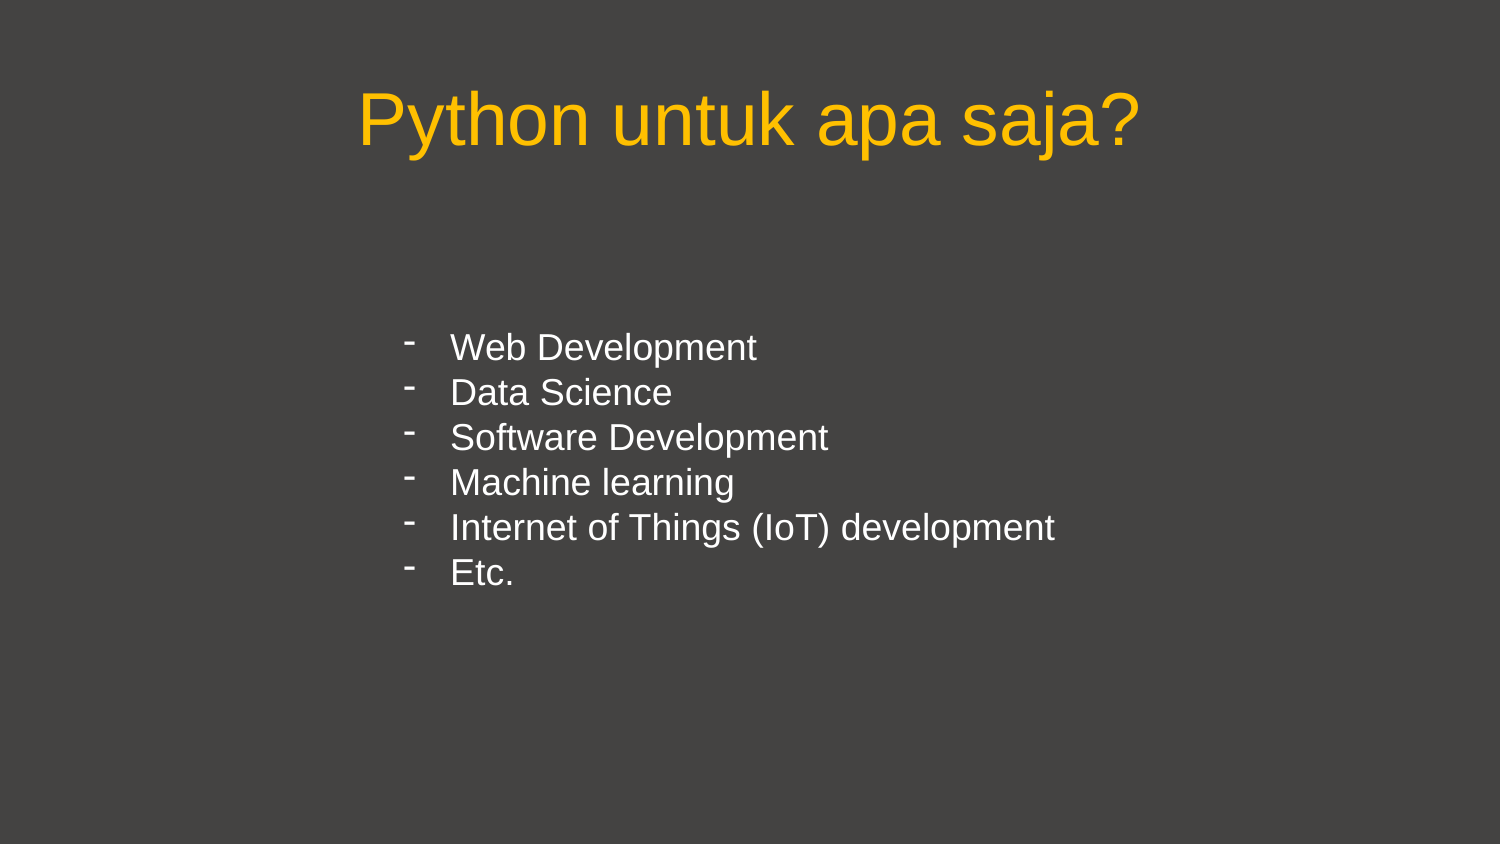

Python untuk apa saja?
Web Development
Data Science
Software Development
Machine learning
Internet of Things (IoT) development
Etc.